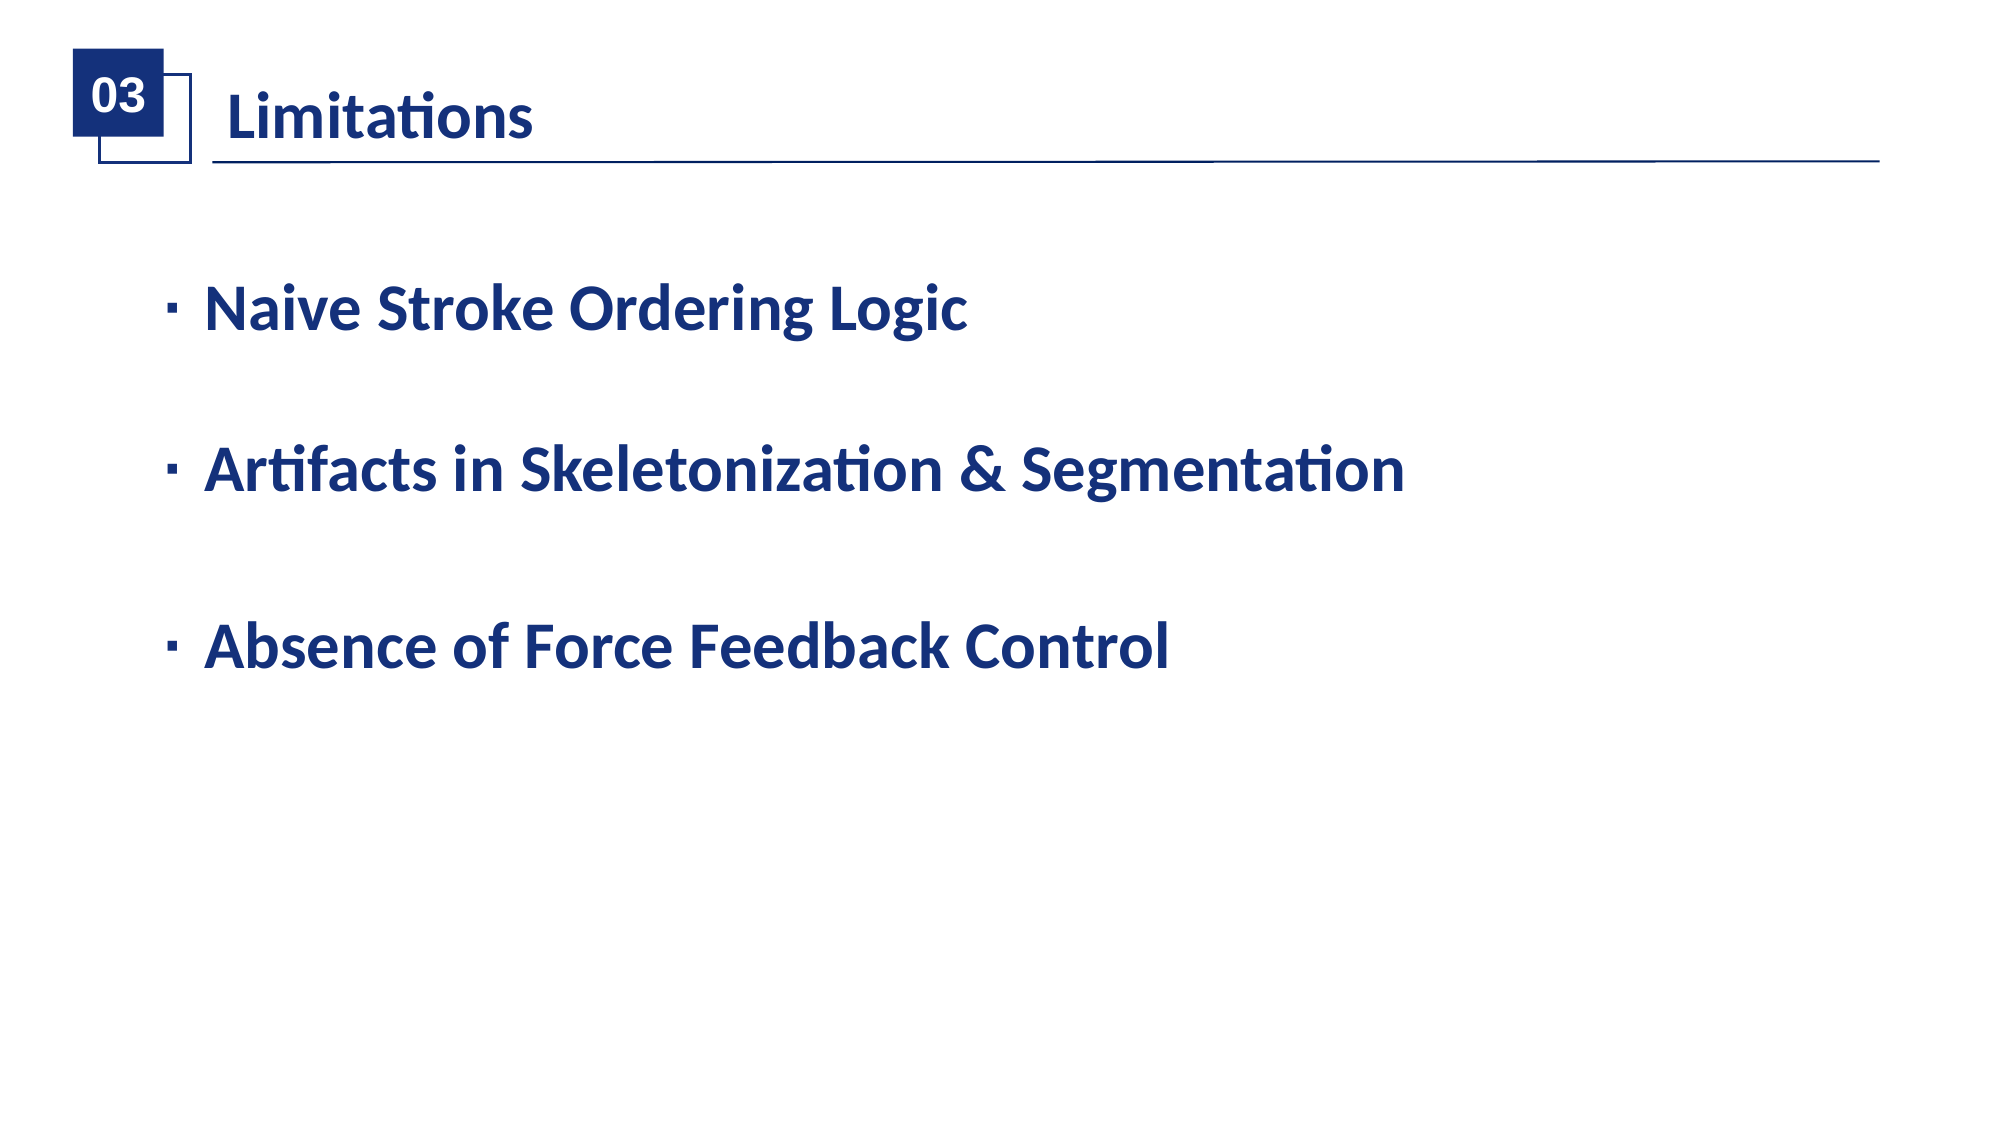

03

Limitations
· Naive Stroke Ordering Logic
· Artifacts in Skeletonization & Segmentation
· Absence of Force Feedback Control

10